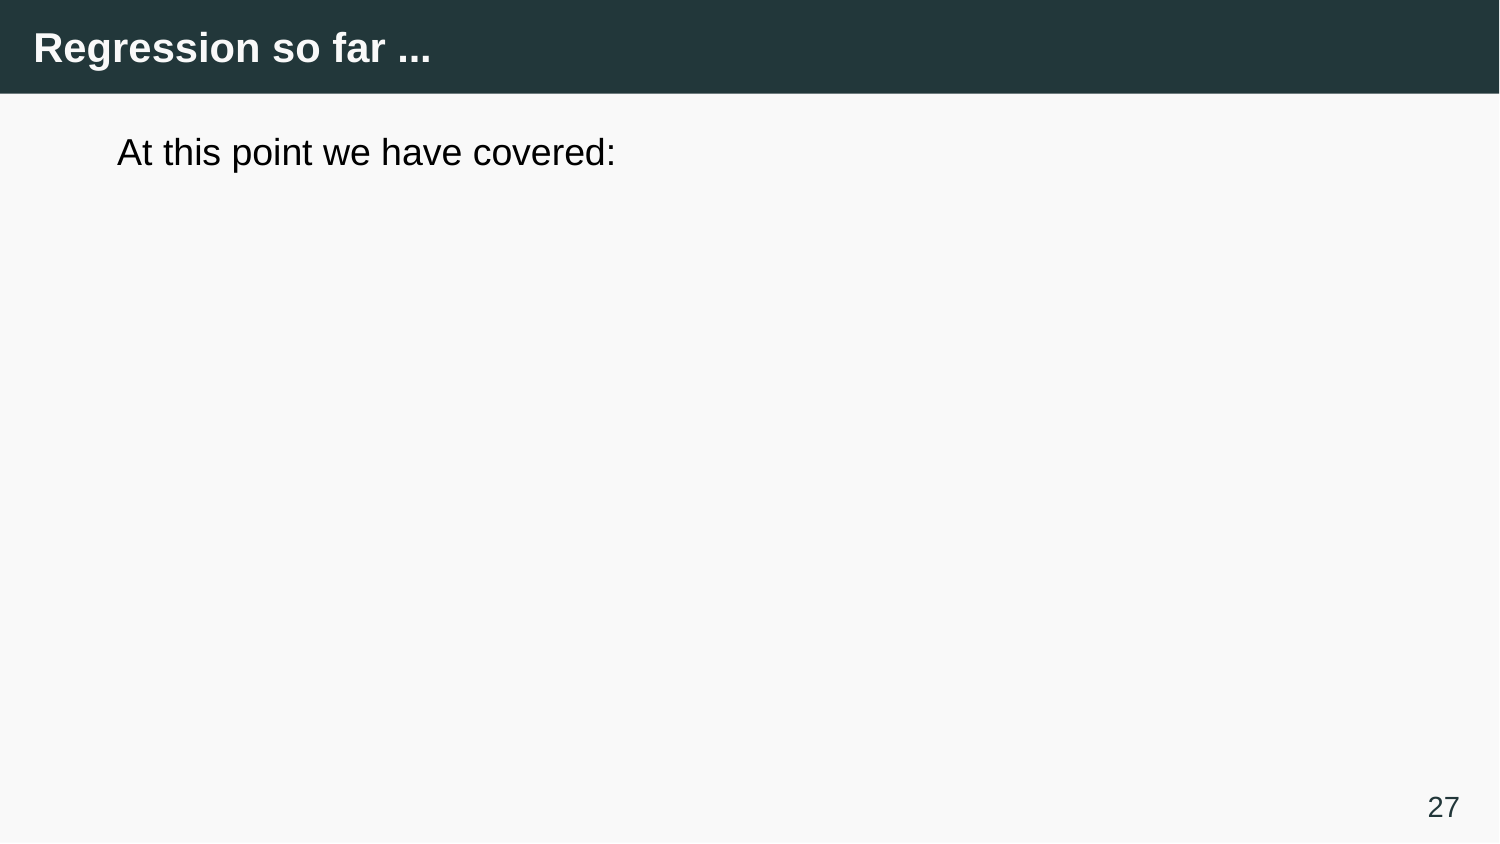

# Regression so far ...

At this point we have covered:
27